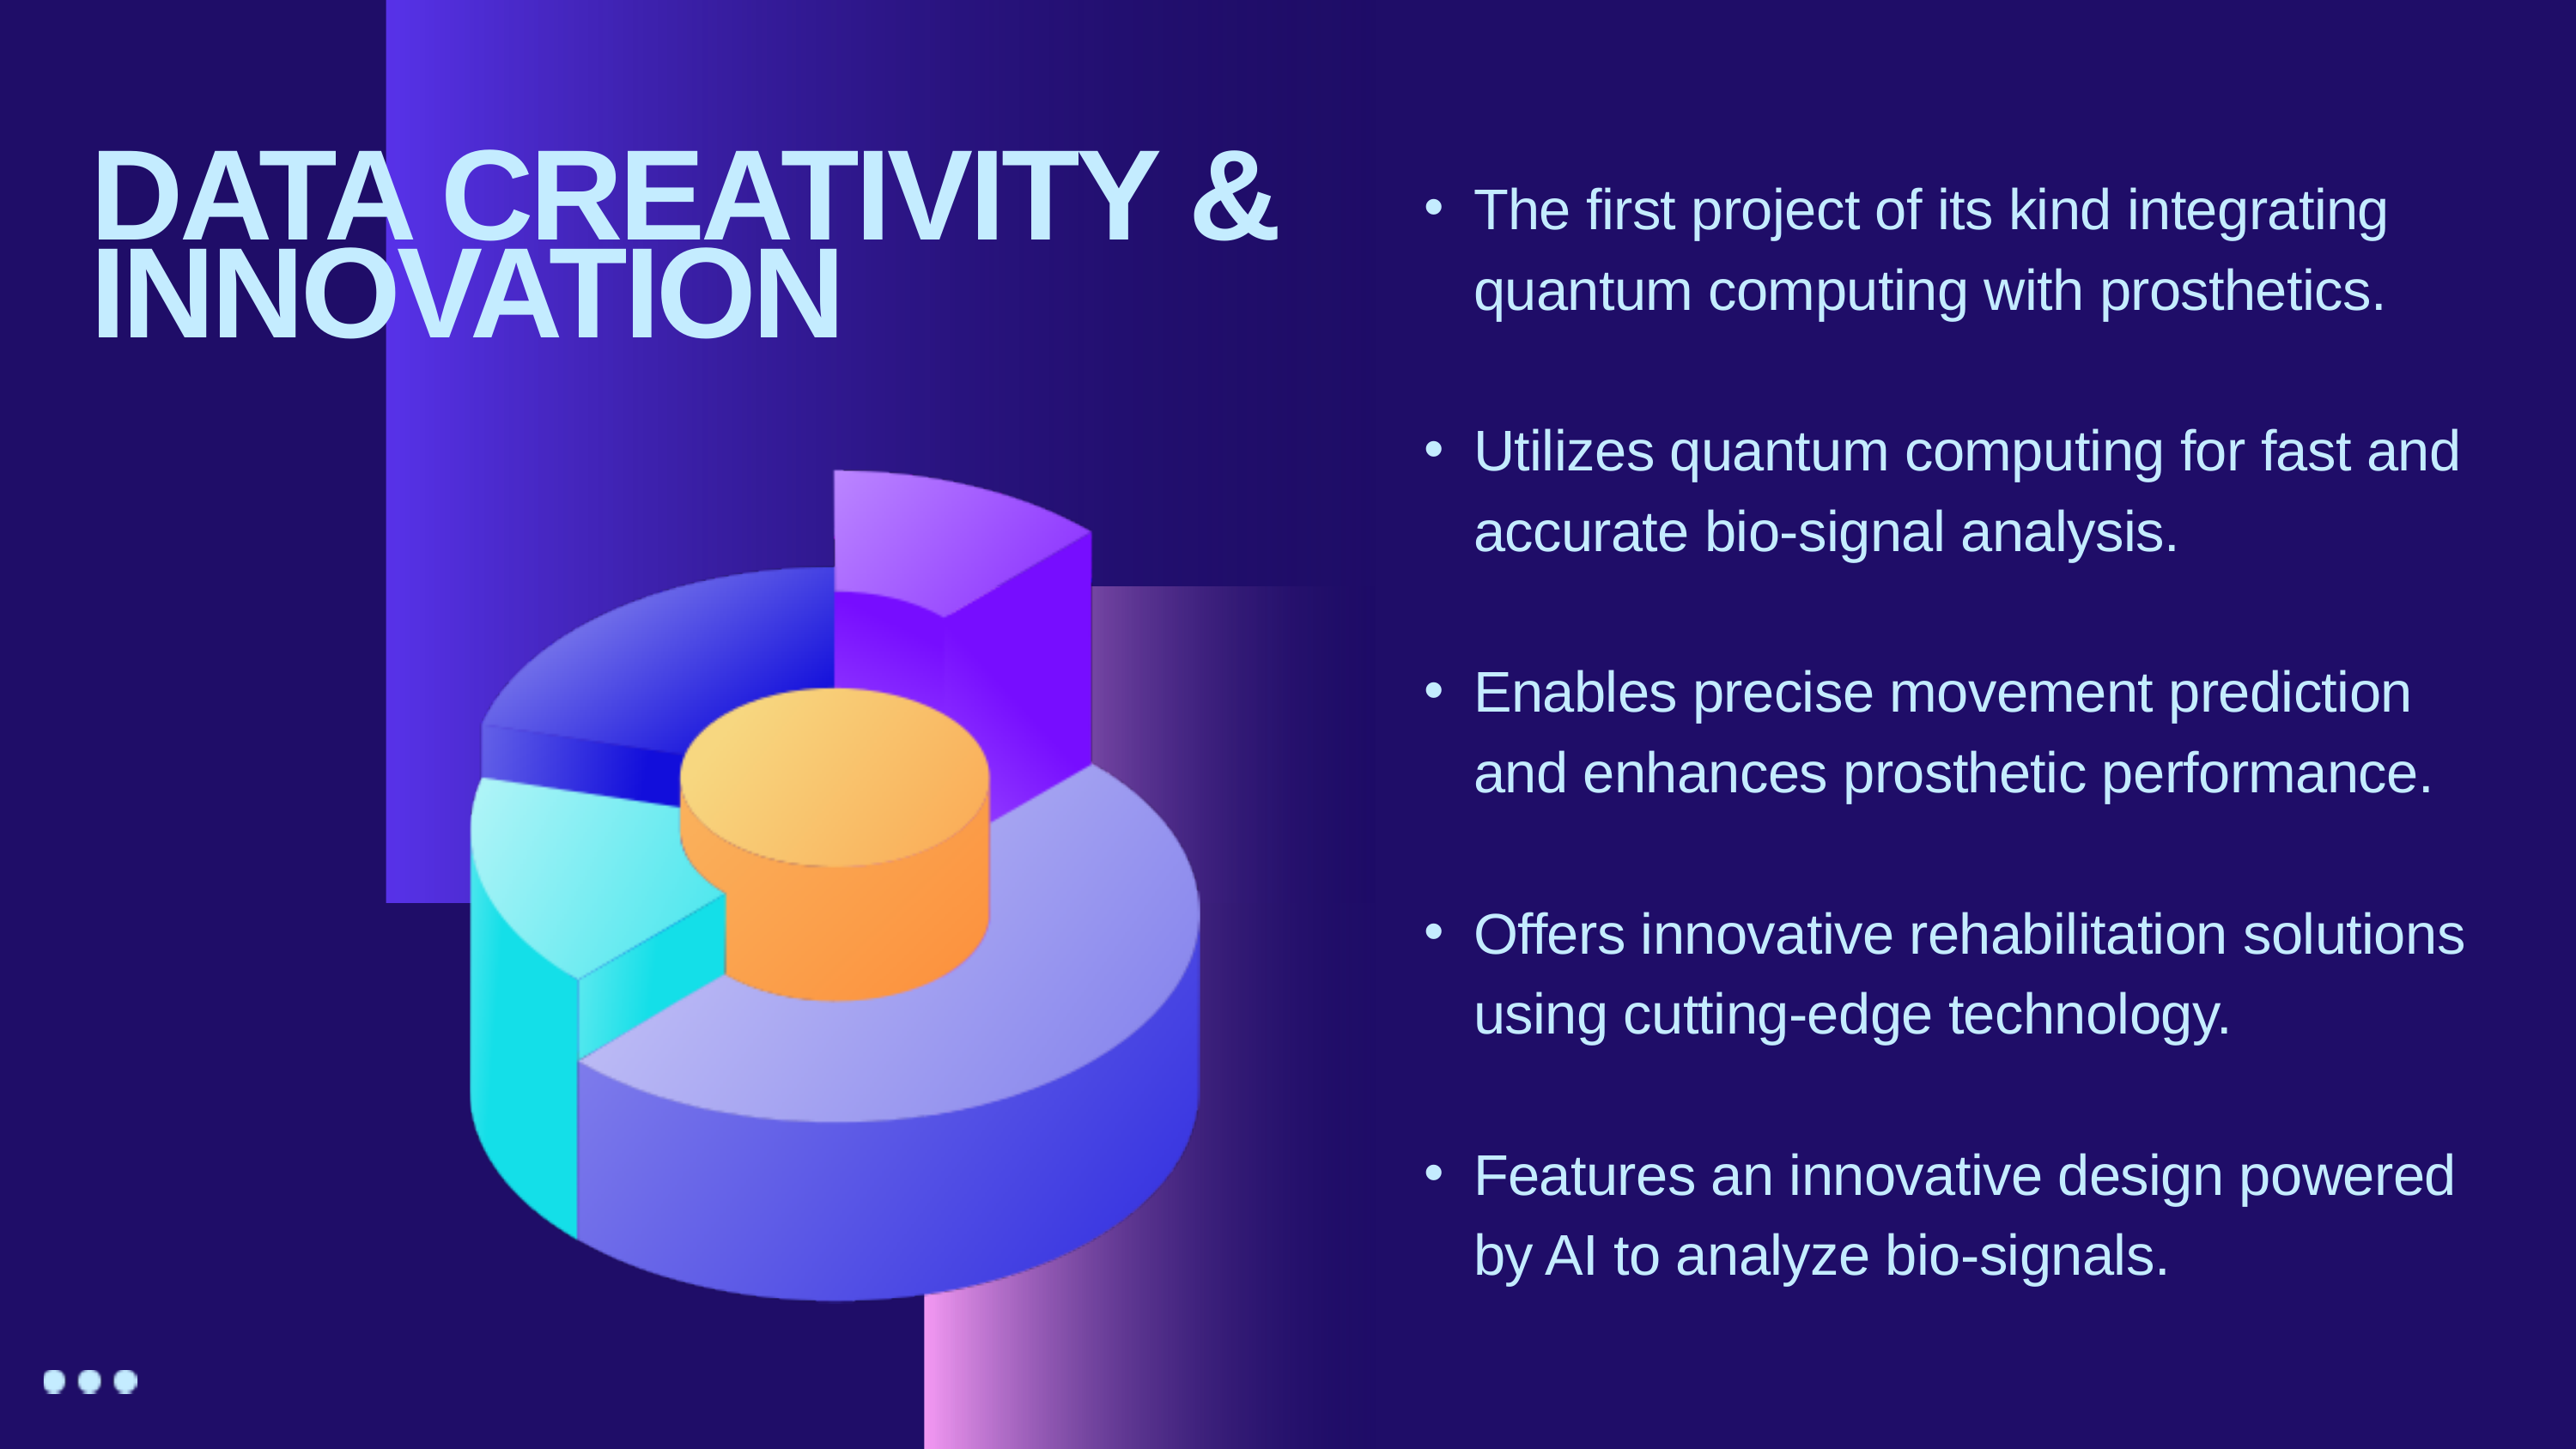

The first project of its kind integrating quantum computing with prosthetics.

Utilizes quantum computing for fast and accurate bio-signal analysis.

Enables precise movement prediction and enhances prosthetic performance.

Offers innovative rehabilitation solutions using cutting-edge technology.

Features an innovative design powered by AI to analyze bio-signals.

DATA CREATIVITY & INNOVATION